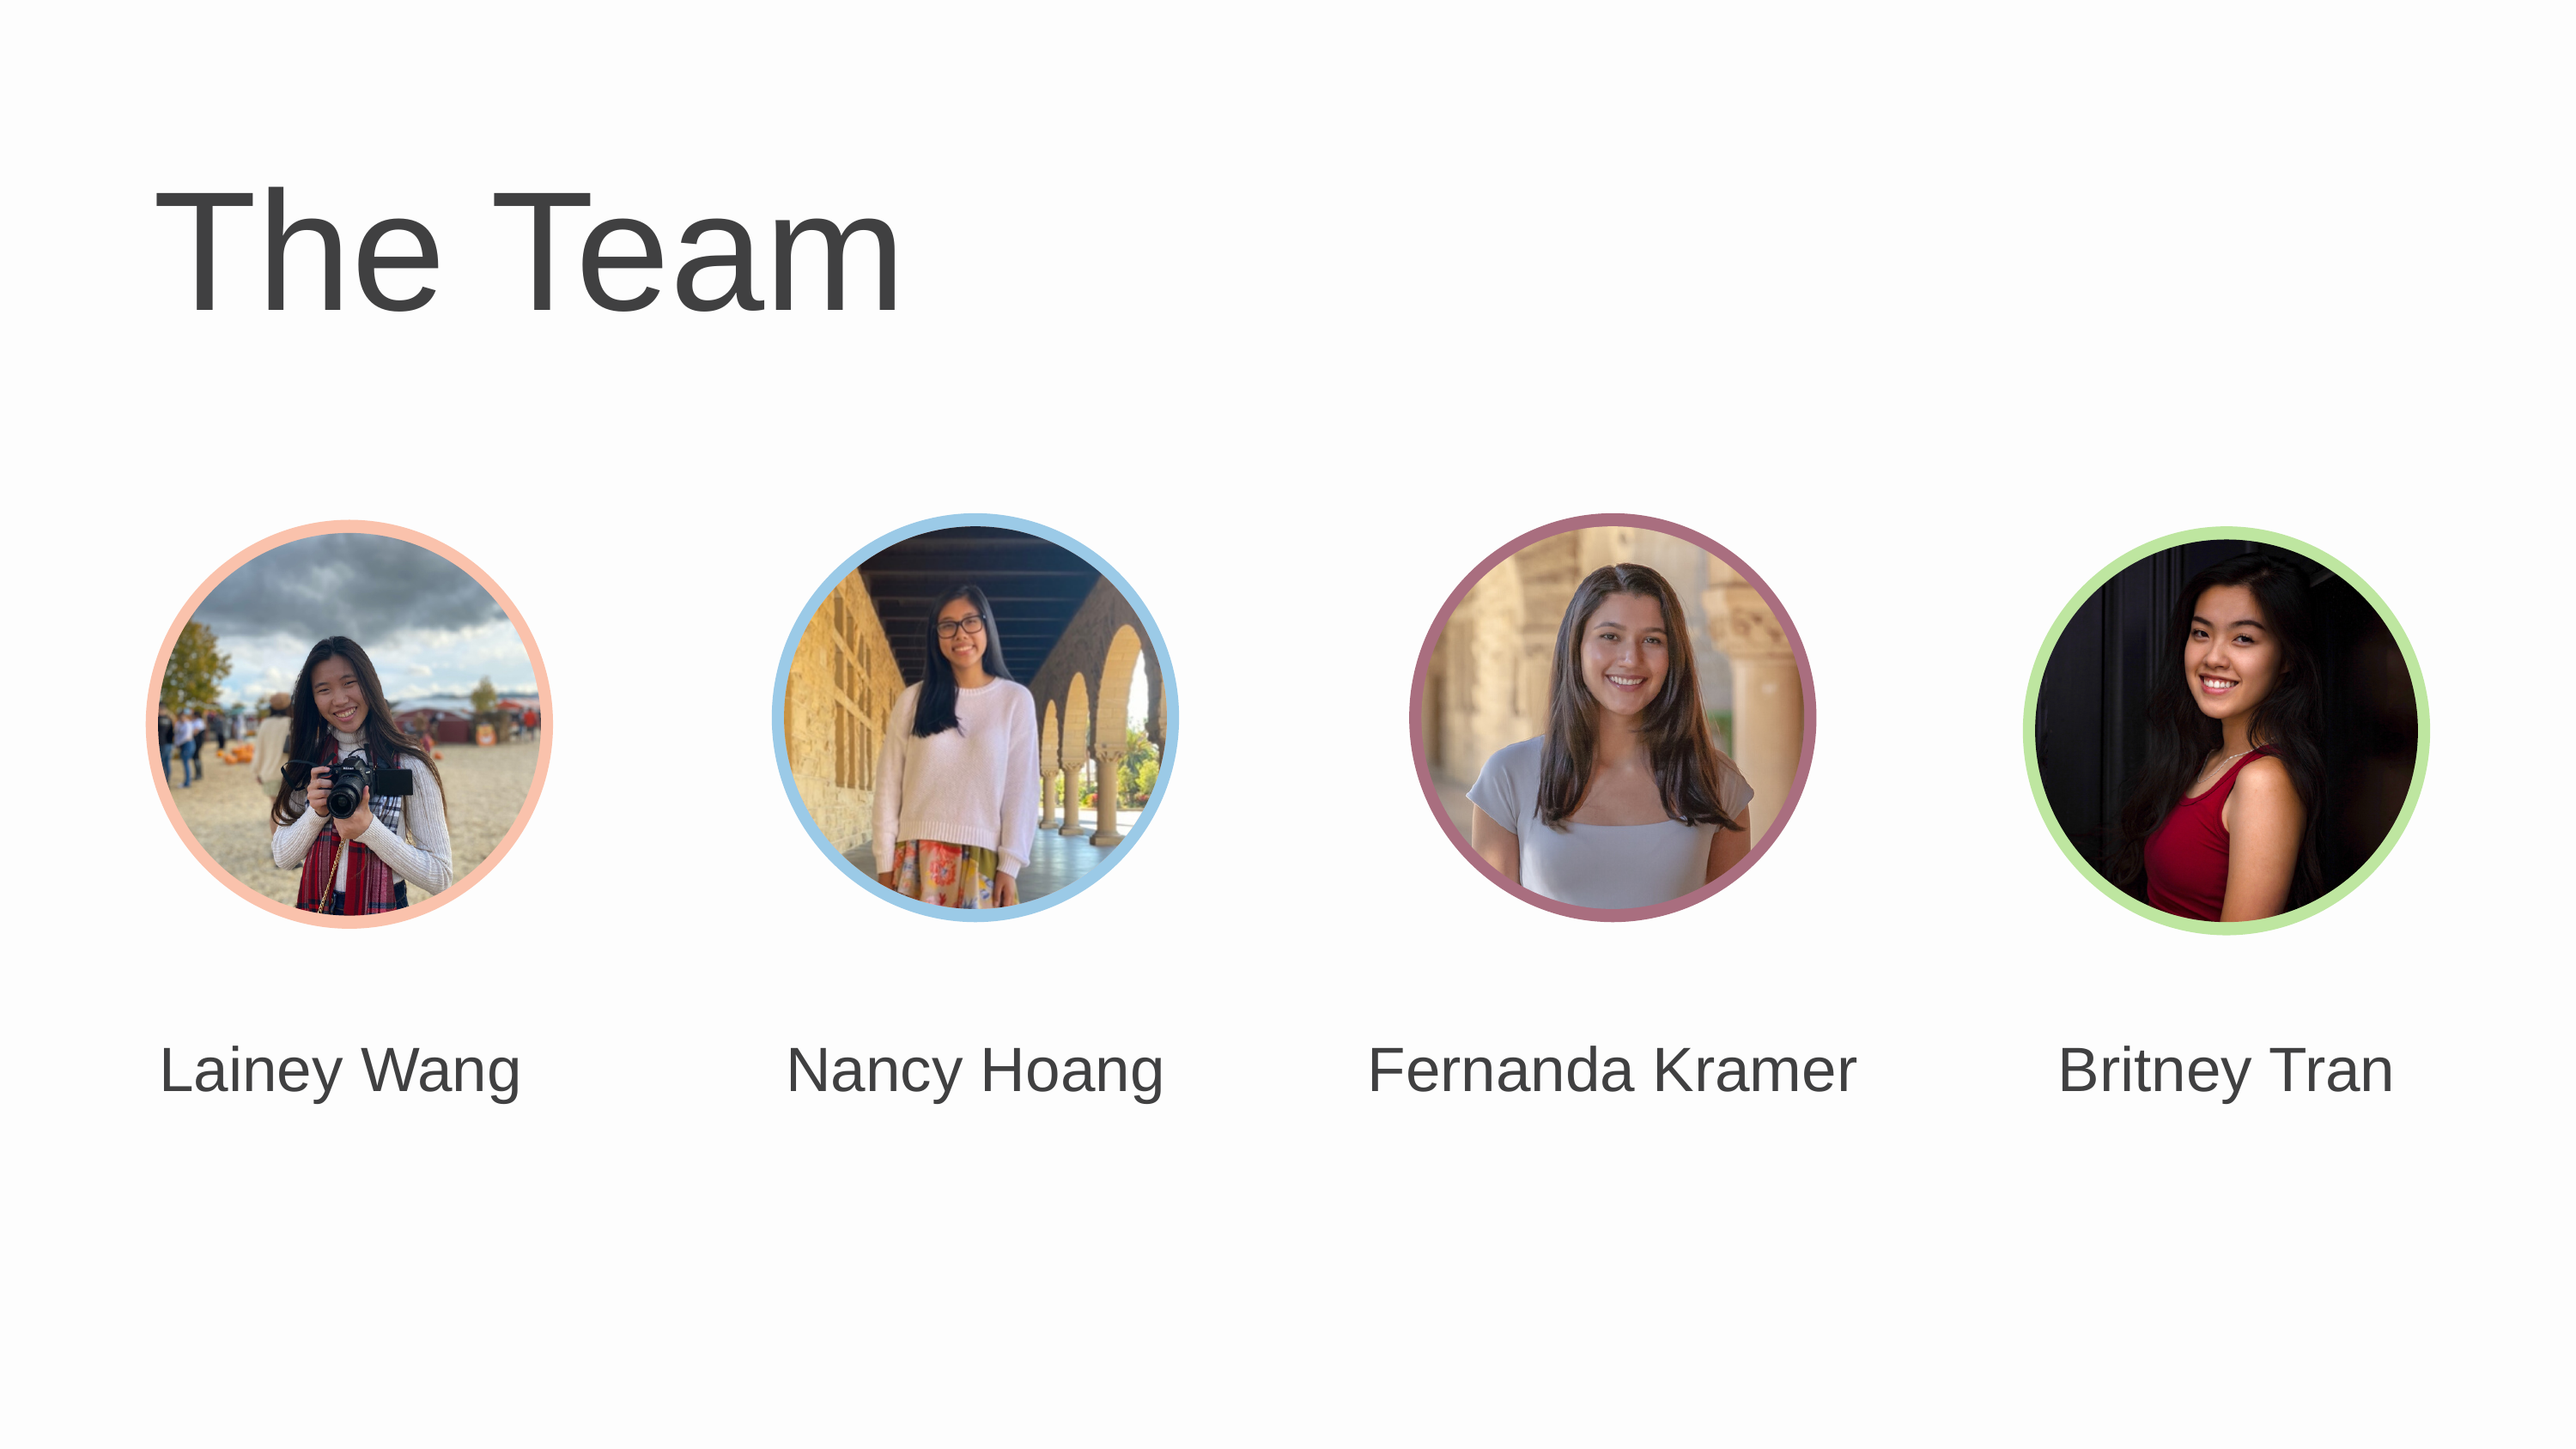

The Team

Lainey Wang
Nancy Hoang
Fernanda Kramer
Britney Tran